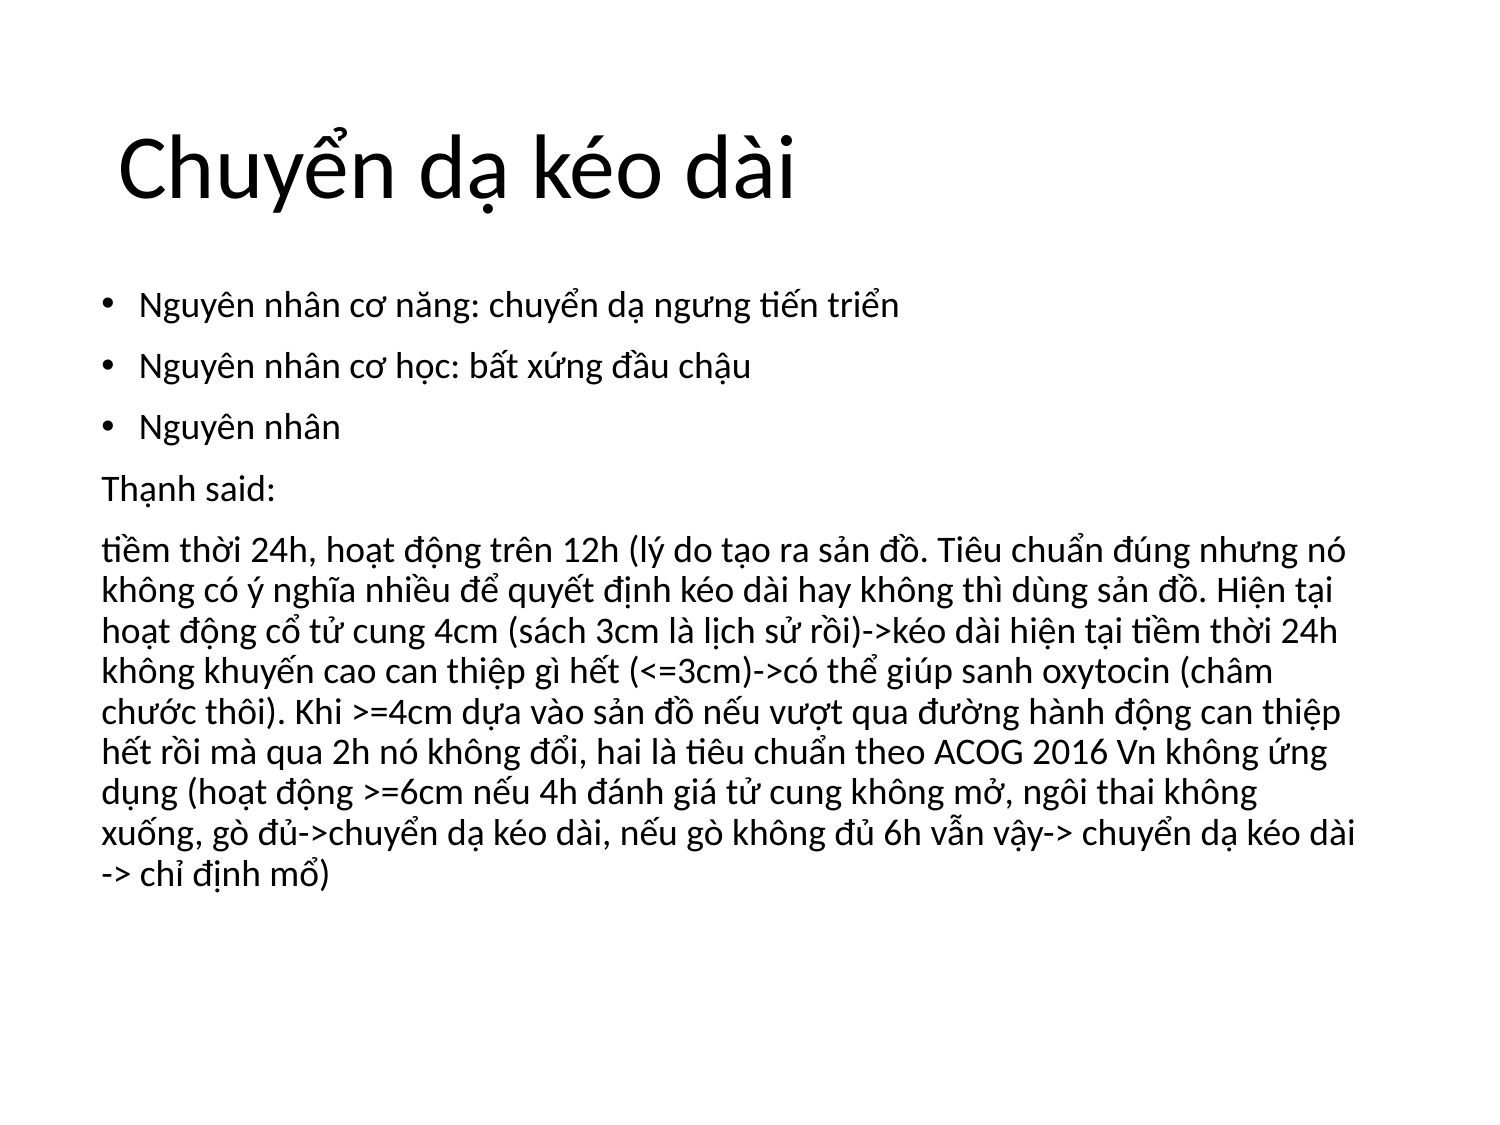

# Chuyển dạ kéo dài
Nguyên nhân cơ năng: chuyển dạ ngưng tiến triển
Nguyên nhân cơ học: bất xứng đầu chậu
Nguyên nhân
Thạnh said:
tiềm thời 24h, hoạt động trên 12h (lý do tạo ra sản đồ. Tiêu chuẩn đúng nhưng nó không có ý nghĩa nhiều để quyết định kéo dài hay không thì dùng sản đồ. Hiện tại hoạt động cổ tử cung 4cm (sách 3cm là lịch sử rồi)->kéo dài hiện tại tiềm thời 24h không khuyến cao can thiệp gì hết (<=3cm)->có thể giúp sanh oxytocin (châm chước thôi). Khi >=4cm dựa vào sản đồ nếu vượt qua đường hành động can thiệp hết rồi mà qua 2h nó không đổi, hai là tiêu chuẩn theo ACOG 2016 Vn không ứng dụng (hoạt động >=6cm nếu 4h đánh giá tử cung không mở, ngôi thai không xuống, gò đủ->chuyển dạ kéo dài, nếu gò không đủ 6h vẫn vậy-> chuyển dạ kéo dài -> chỉ định mổ)

tiềm thời